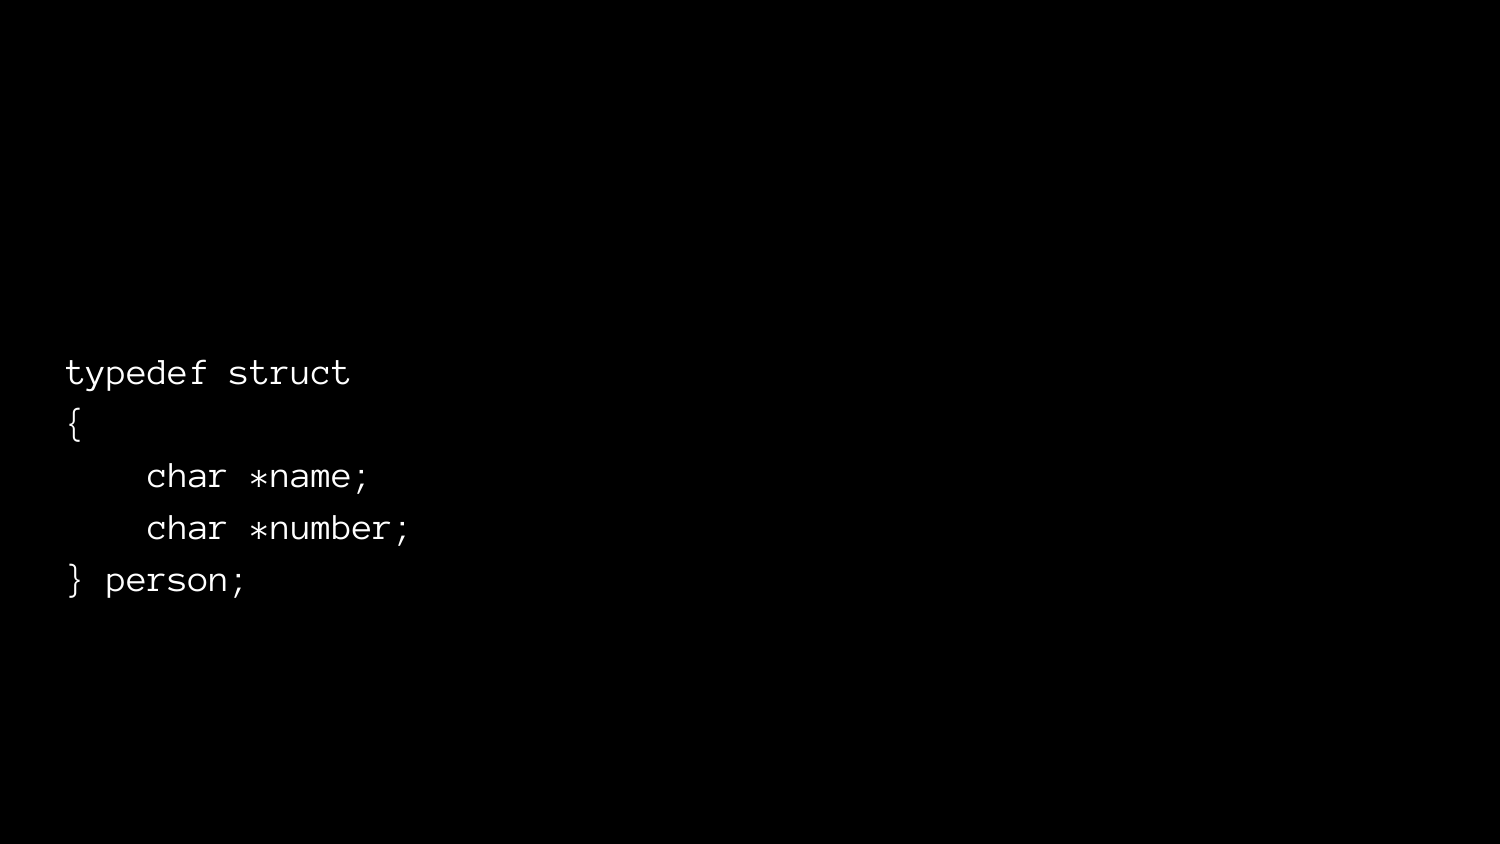

typedef struct
{
    char *name;
    char *number;
} person;